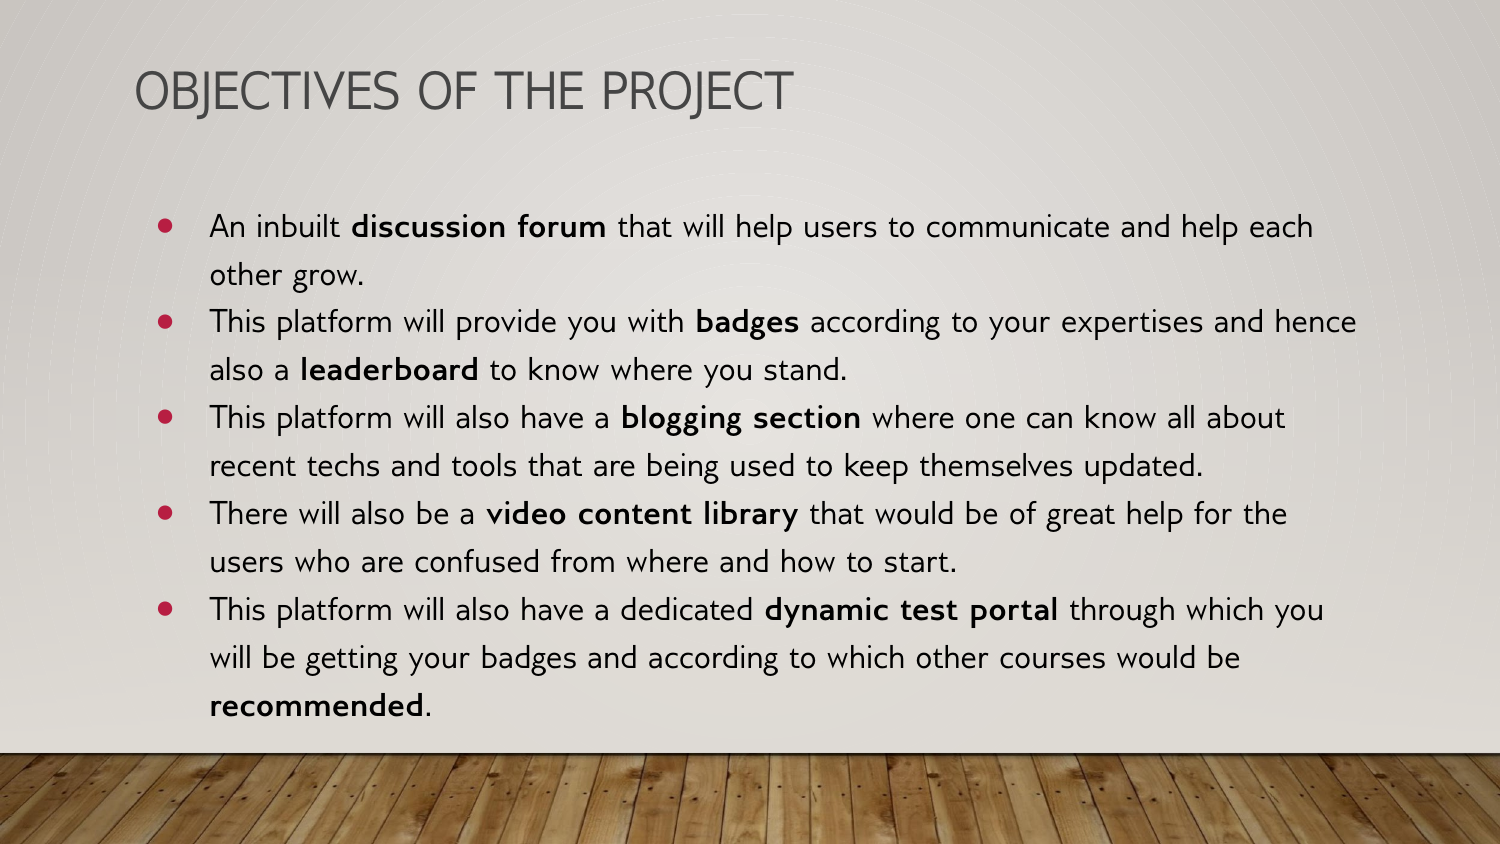

# OBJECTIVES OF THE PROJECT

An inbuilt discussion forum that will help users to communicate and help each other grow.
This platform will provide you with badges according to your expertises and hence also a leaderboard to know where you stand.
This platform will also have a blogging section where one can know all about recent techs and tools that are being used to keep themselves updated.
There will also be a video content library that would be of great help for the users who are confused from where and how to start.
This platform will also have a dedicated dynamic test portal through which you will be getting your badges and according to which other courses would be recommended.